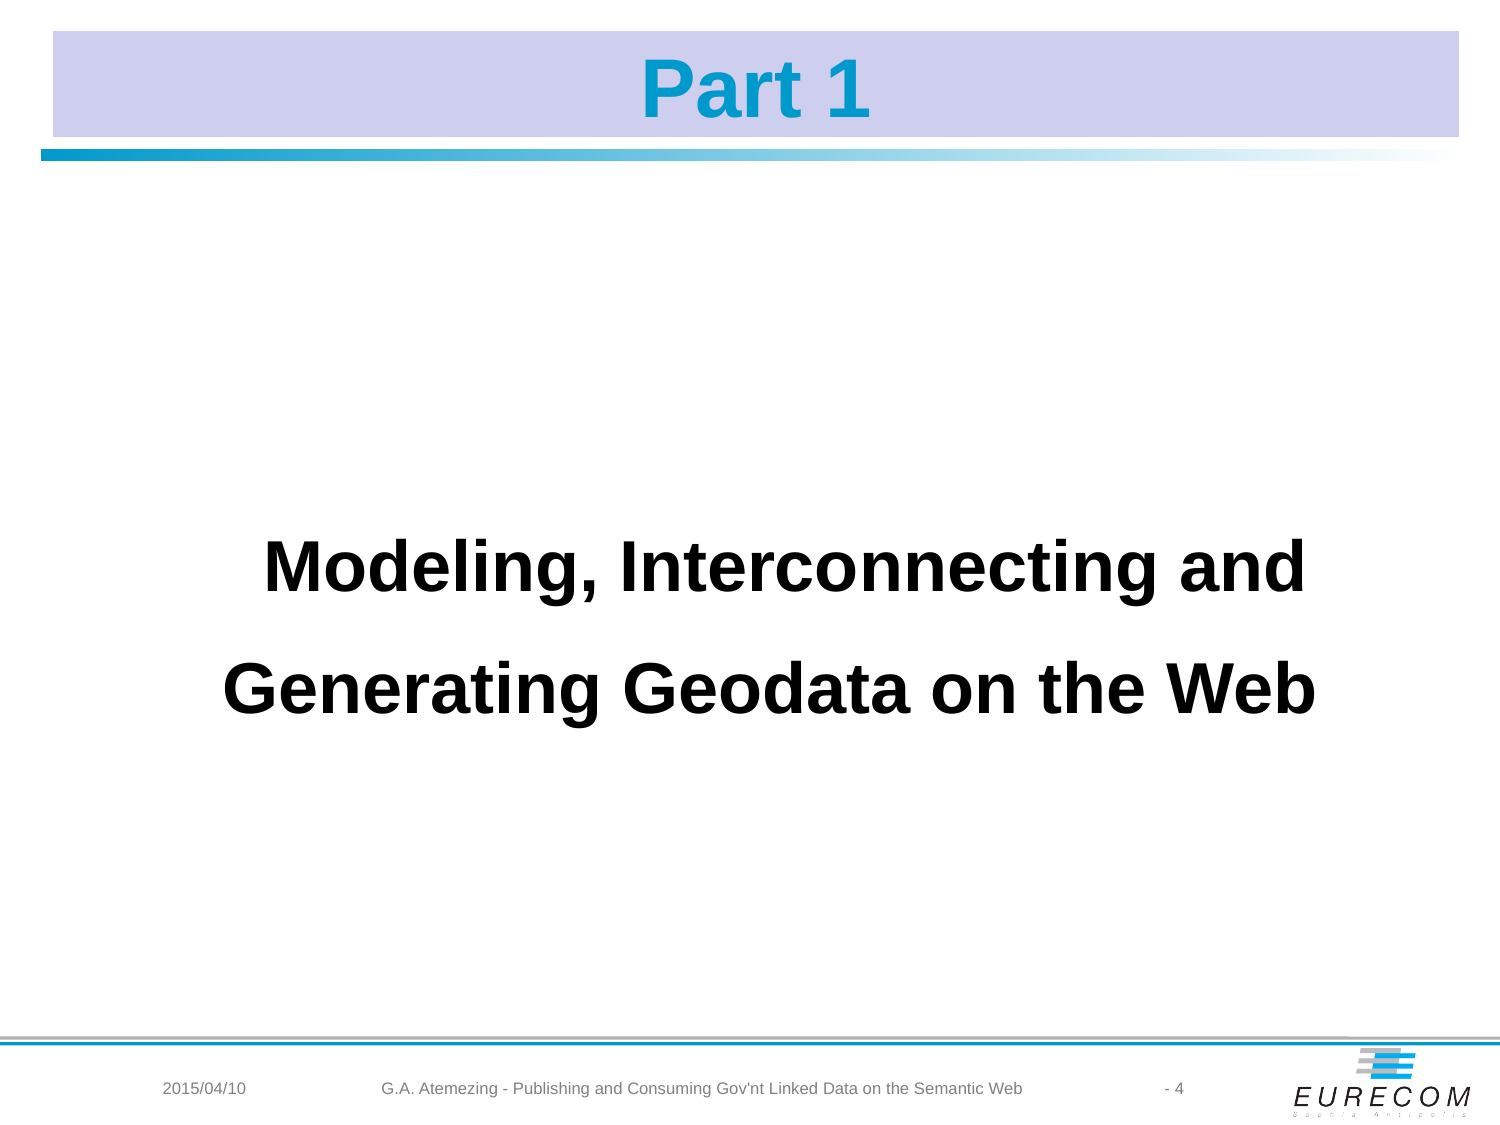

# Part 1

       Modeling, Interconnecting and
   Generating Geodata on the Web

2015/04/10
G.A. Atemezing - Publishing and Consuming Gov'nt Linked Data on the Semantic Web
- 4